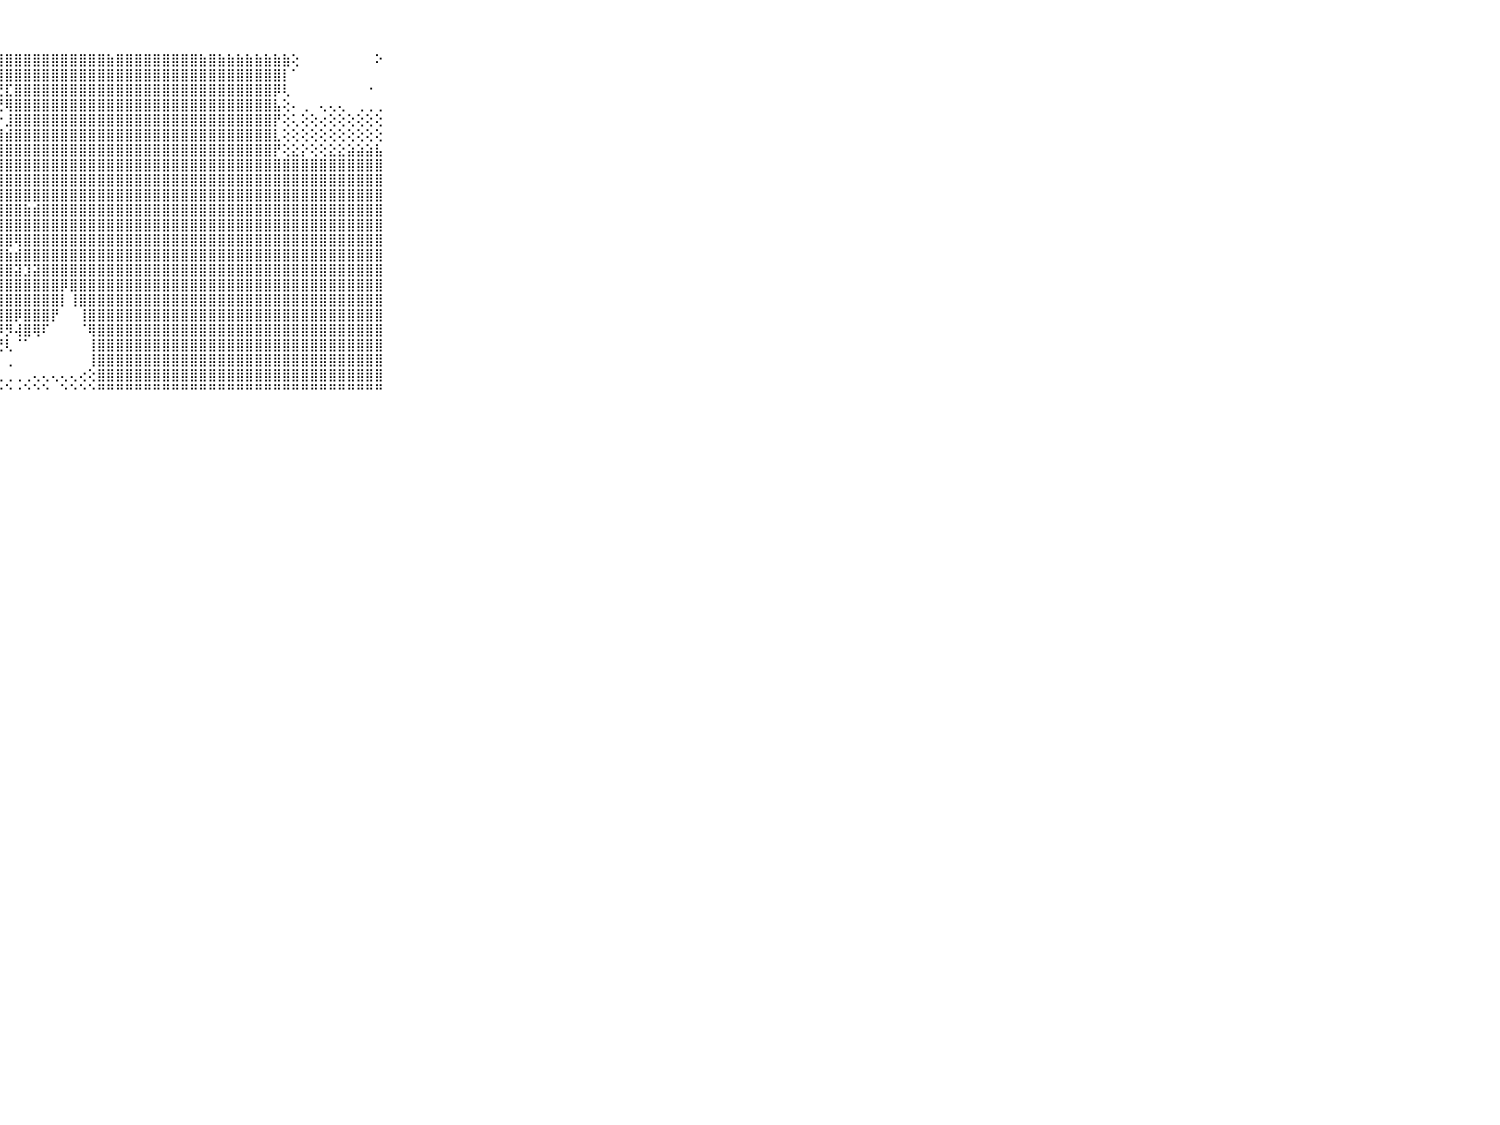

⠀⠀⠀⠀⠀⠀⠀⠀⠀⠀⠀⢱⣷⣷⣷⣷⣷⣿⣿⣷⣿⣿⣷⣾⣿⣿⣿⣿⣿⣿⣿⣿⣿⣿⣿⣿⣿⣿⣿⣷⣿⣿⣿⣿⣿⣿⣿⣿⣿⣷⣿⣷⣷⣷⣷⣷⣷⣷⣷⢕⠀⠀⠀⠀⠀⠀⠀⠀⠕⠀⠀⠀⠀⠀⠀⠀⠀⠀⠀⠀⠀
⠀⠀⠀⠀⠀⠀⠀⠀⠀⠀⠀⢱⣿⣿⣿⣿⣿⣿⣿⣿⣿⣿⣿⣿⣿⣿⣿⣿⣿⣿⣿⣿⣿⣿⣿⣿⣿⣿⣿⣿⣿⣿⣿⣿⣿⣿⣿⣿⣿⣿⣿⣿⣿⣿⣿⣿⣿⣿⡇⠁⠀⠀⠀⠀⠀⠀⠀⠀⠀⠀⠀⠀⠀⠀⠀⠀⠀⠀⠀⠀⠀
⠀⠀⠀⠀⠀⠀⠀⠀⠀⠀⠀⢸⣿⣽⣽⣿⣿⣿⣿⢟⢋⢝⢍⢅⢕⢝⢝⢟⣏⣿⣿⣿⣿⣿⣿⣿⣿⣿⣿⣿⣿⣿⣿⣿⣿⣿⣿⣿⣿⣿⣿⣿⣿⣿⣿⣿⣿⡿⢇⠀⠀⠀⠀⠀⠀⠀⠀⠐⠀⠀⠀⠀⠀⠀⠀⠀⠀⠀⠀⠀⠀
⠀⠀⠀⠀⠀⠀⠀⠀⠀⠀⠀⣾⣿⣿⣿⣿⡟⠏⠑⢄⢕⢇⣕⢷⢷⢞⢟⢟⢿⣿⣿⣿⣿⣿⣿⣿⣿⣿⣿⣿⣿⣿⣿⣿⣿⣿⣿⣿⣿⣿⣿⣿⣿⣿⣿⣿⣿⣧⢕⠄⢀⠀⢄⢄⢄⠀⢀⢀⢀⠀⠀⠀⠀⠀⠀⠀⠀⠀⠀⠀⠀
⠀⠀⠀⠀⠀⠀⠀⠀⠀⠀⠀⣸⣼⣸⣿⢞⢕⢄⠄⢕⠝⢓⠑⢁⢀⢔⢕⡕⣸⣿⣿⣿⣿⣿⣿⣿⣿⣿⣿⣿⣿⣿⣿⣿⣿⣿⣿⣿⣿⣿⣿⣿⣿⣿⣿⣿⣿⡟⢕⢅⢕⢕⢔⢕⢕⢕⢕⢕⢕⠀⠀⠀⠀⠀⠀⠀⠀⠀⠀⠀⠀
⠀⠀⠀⠀⠀⠀⠀⠀⠀⠀⠀⢜⢝⣟⡿⢕⢕⢕⣧⢅⢅⢱⢕⢕⢕⢹⡿⣿⣾⣿⣿⣿⣿⣿⣿⣿⣿⣿⣿⣿⣿⣿⣿⣿⣿⣿⣿⣿⣿⣿⣿⣿⣿⣿⣿⣿⣿⣇⢕⢕⢕⢕⢕⢕⢕⢕⢕⢕⢕⠀⠀⠀⠀⠀⠀⠀⠀⠀⠀⠀⠀
⠀⠀⠀⠀⠀⠀⠀⠀⠀⠀⠀⣵⣯⣼⣇⣼⢇⣇⢕⣕⣱⣵⣵⣷⣮⣵⣷⣿⣿⣿⣿⣿⣿⣿⣿⣿⣿⣿⣿⣿⣿⣿⣿⣿⣿⣿⣿⣿⣿⣿⣿⣿⣿⣿⣿⣿⣿⡟⢕⣕⡕⢕⢕⣕⣕⣵⣵⣵⣧⠀⠀⠀⠀⠀⠀⠀⠀⠀⠀⠀⠀
⠀⠀⠀⠀⠀⠀⠀⠀⠀⠀⠀⣿⡟⣿⣿⢕⢜⢻⣿⣿⣿⣿⣿⣿⣿⣿⣿⣿⣿⣿⣿⣿⣿⣿⣿⣿⣿⣿⣿⣿⣿⣿⣿⣿⣿⣿⣿⣿⣿⣿⣿⣿⣿⣿⣿⣿⣿⣿⣿⣿⣿⣿⣿⣿⣿⣿⣿⣿⣿⠀⠀⠀⠀⠀⠀⠀⠀⠀⠀⠀⠀
⠀⠀⠀⠀⠀⠀⠀⠀⠀⠀⠀⢻⢿⢿⣿⢕⢕⢸⣿⣿⣿⣿⣿⣿⣿⣿⣿⣿⣿⣿⣿⣿⣿⣿⣿⣿⣿⣿⣿⣿⣿⣿⣿⣿⣿⣿⣿⣿⣿⣿⣿⣿⣿⣿⣿⣿⣿⣿⣿⣿⣿⣿⣿⣿⣿⣿⣿⣿⣿⠀⠀⠀⠀⠀⠀⠀⠀⠀⠀⠀⠀
⠀⠀⠀⠀⠀⠀⠀⠀⠀⠀⠀⣱⣾⣵⣿⡇⢕⢸⣿⣿⣿⣿⣿⣿⣿⣿⣿⣿⣿⣿⣿⣿⣿⣿⣿⣿⣿⣿⣿⣿⣿⣿⣿⣿⣿⣿⣿⣿⣿⣿⣿⣿⣿⣿⣿⣿⣿⣿⣿⣿⣿⣿⣿⣿⣿⣿⣿⣿⣿⠀⠀⠀⠀⠀⠀⠀⠀⠀⠀⠀⠀
⠀⠀⠀⠀⠀⠀⠀⠀⠀⠀⠀⢟⢝⢻⣿⣿⡕⢕⣿⣿⣿⣿⢿⢻⣿⣿⣿⣿⣿⣿⣷⣾⣿⣿⣿⣿⣿⣿⣿⣿⣿⣿⣿⣿⣿⣿⣿⣿⣿⣿⣿⣿⣿⣿⣿⣿⣿⣿⣿⣿⣿⣿⣿⣿⣿⣿⣿⣿⣿⠀⠀⠀⠀⠀⠀⠀⠀⠀⠀⠀⠀
⠀⠀⠀⠀⠀⠀⠀⠀⠀⠀⠀⣿⣧⣾⣿⣿⣧⡕⢹⣿⣿⣿⣿⣿⣿⣿⣿⣿⣿⣿⣿⣿⣿⣿⣿⣿⣿⣿⣿⣿⣿⣿⣿⣿⣿⣿⣿⣿⣿⣿⣿⣿⣿⣿⣿⣿⣿⣿⣿⣿⣿⣿⣿⣿⣿⣿⣿⣿⣿⠀⠀⠀⠀⠀⠀⠀⠀⠀⠀⠀⠀
⠀⠀⠀⠀⠀⠀⠀⠀⠀⠀⠀⢜⣿⣿⣿⣿⣿⣻⣾⣿⣿⣿⣿⣿⣿⣿⢿⣿⣿⢿⣿⣿⣿⣿⣿⣿⣿⣿⣿⣿⣿⣿⣿⣿⣿⣿⣿⣿⣿⣿⣿⣿⣿⣿⣿⣿⣿⣿⣿⣿⣿⣿⣿⣿⣿⣿⣿⣿⣿⠀⠀⠀⠀⠀⠀⠀⠀⠀⠀⠀⠀
⠀⠀⠀⠀⠀⠀⠀⠀⠀⠀⠀⣿⣿⣿⣿⣿⣿⣿⣿⣿⣿⣿⣿⣿⣿⣿⣿⣿⣷⣾⣿⣿⣿⣿⣿⣿⣿⣿⣿⣿⣿⣿⣿⣿⣿⣿⣿⣿⣿⣿⣿⣿⣿⣿⣿⣿⣿⣿⣿⣿⣿⣿⣿⣿⣿⣿⣿⣿⣿⠀⠀⠀⠀⠀⠀⠀⠀⠀⠀⠀⠀
⠀⠀⠀⠀⠀⠀⠀⠀⠀⠀⠀⣿⣿⣿⣿⣿⣿⣿⣿⣿⣿⣿⣿⣿⣿⢿⣟⣿⣿⣽⣹⣽⣿⣿⣿⣿⣿⣿⣿⣿⣿⣿⣿⣿⣿⣿⣿⣿⣿⣿⣿⣿⣿⣿⣿⣿⣿⣿⣿⣿⣿⣿⣿⣿⣿⣿⣿⣿⣿⠀⠀⠀⠀⠀⠀⠀⠀⠀⠀⠀⠀
⠀⠀⠀⠀⠀⠀⠀⠀⠀⠀⠀⣿⣿⣿⣿⣿⣿⣿⣿⣿⣿⣿⣿⣿⣿⣿⣿⣿⣿⣿⣿⣿⣿⣿⡿⣿⣿⣿⣿⣿⣿⣿⣿⣿⣿⣿⣿⣿⣿⣿⣿⣿⣿⣿⣿⣿⣿⣿⣿⣿⣿⣿⣿⣿⣿⣿⣿⣿⣿⠀⠀⠀⠀⠀⠀⠀⠀⠀⠀⠀⠀
⠀⠀⠀⠀⠀⠀⠀⠀⠀⠀⠀⣷⣿⣿⣿⣿⣿⣿⣿⣿⣿⡟⣿⣿⣿⣿⣿⣿⣿⣿⣿⣿⣿⣿⡇⢸⣿⣿⣿⣿⣿⣿⣿⣿⣿⣿⣿⣿⣿⣿⣿⣿⣿⣿⣿⣿⣿⣿⣿⣿⣿⣿⣿⣿⣿⣿⣿⣿⣿⠀⠀⠀⠀⠀⠀⠀⠀⠀⠀⠀⠀
⠀⠀⠀⠀⠀⠀⠀⠀⠀⠀⠀⣿⣿⣿⣿⣿⣿⣿⣿⣿⣿⢇⢻⣿⣿⣿⣿⣿⣿⡿⣿⣿⣿⡟⠀⠀⢸⣿⣿⣿⣿⣿⣿⣿⣿⣿⣿⣿⣿⣿⣿⣿⣿⣿⣿⣿⣿⣿⣿⣿⣿⣿⣿⣿⣿⣿⣿⣿⣿⠀⠀⠀⠀⠀⠀⠀⠀⠀⠀⠀⠀
⠀⠀⠀⠀⠀⠀⠀⠀⠀⠀⠀⣿⣿⣿⣿⣿⣿⣿⣿⣿⣿⢕⢜⢿⣿⣿⣿⡿⡻⢼⣿⢿⠏⠀⠀⠀⠈⢿⣿⣿⣿⣿⣿⣿⣿⣿⣿⣿⣿⣿⣿⣿⣿⣿⣿⣿⣿⣿⣿⣿⣿⣿⣿⣿⣿⣿⣿⣿⣿⠀⠀⠀⠀⠀⠀⠀⠀⠀⠀⠀⠀
⠀⠀⠀⠀⠀⠀⠀⠀⠀⠀⠀⣿⣿⣿⣿⣿⣿⣿⣿⣿⣿⣷⢕⢕⢜⠝⢟⢟⢇⠈⠁⠀⠀⠀⠀⠀⠀⢸⣿⣿⣿⣿⣿⣿⣿⣿⣿⣿⣿⣿⣿⣿⣿⣿⣿⣿⣿⣿⣿⣿⣿⣿⣿⣿⣿⣿⣿⣿⣿⠀⠀⠀⠀⠀⠀⠀⠀⠀⠀⠀⠀
⠀⠀⠀⠀⠀⠀⠀⠀⠀⠀⠀⣿⣿⣿⣿⣿⣿⣿⣿⣿⣿⣿⡇⠕⠔⠀⠀⠀⢀⠀⠀⠀⠀⠀⠀⠀⠀⢸⣿⣿⣿⣿⣿⣿⣿⣿⣿⣿⣿⣿⣿⣿⣿⣿⣿⣿⣿⣿⣿⣿⣿⣿⣿⣿⣿⣿⣿⣿⣿⠀⠀⠀⠀⠀⠀⠀⠀⠀⠀⠀⠀
⠀⠀⠀⠀⠀⠀⠀⠀⠀⠀⠀⣿⣿⣿⣿⣿⣿⣿⣿⣿⣿⣿⣧⠀⢔⢕⢁⢁⢀⢀⢀⢄⢄⢄⢄⢄⢔⢕⣿⣿⣿⣿⣿⣿⣿⣿⣿⣿⣿⣿⣿⣿⣿⣿⣿⣿⣿⣿⣿⣿⣿⣿⣿⣿⣿⣿⣿⣿⣿⠀⠀⠀⠀⠀⠀⠀⠀⠀⠀⠀⠀
⠀⠀⠀⠀⠀⠀⠀⠀⠀⠀⠀⠛⠛⠛⠛⠛⠛⠛⠛⠛⠛⠛⠛⠐⠑⠑⠑⠑⠑⠐⠑⠑⠑⠀⠑⠑⠑⠑⠛⠛⠛⠛⠛⠛⠛⠛⠛⠛⠛⠛⠛⠛⠛⠛⠛⠛⠛⠛⠛⠛⠛⠛⠛⠛⠛⠛⠛⠛⠛⠀⠀⠀⠀⠀⠀⠀⠀⠀⠀⠀⠀